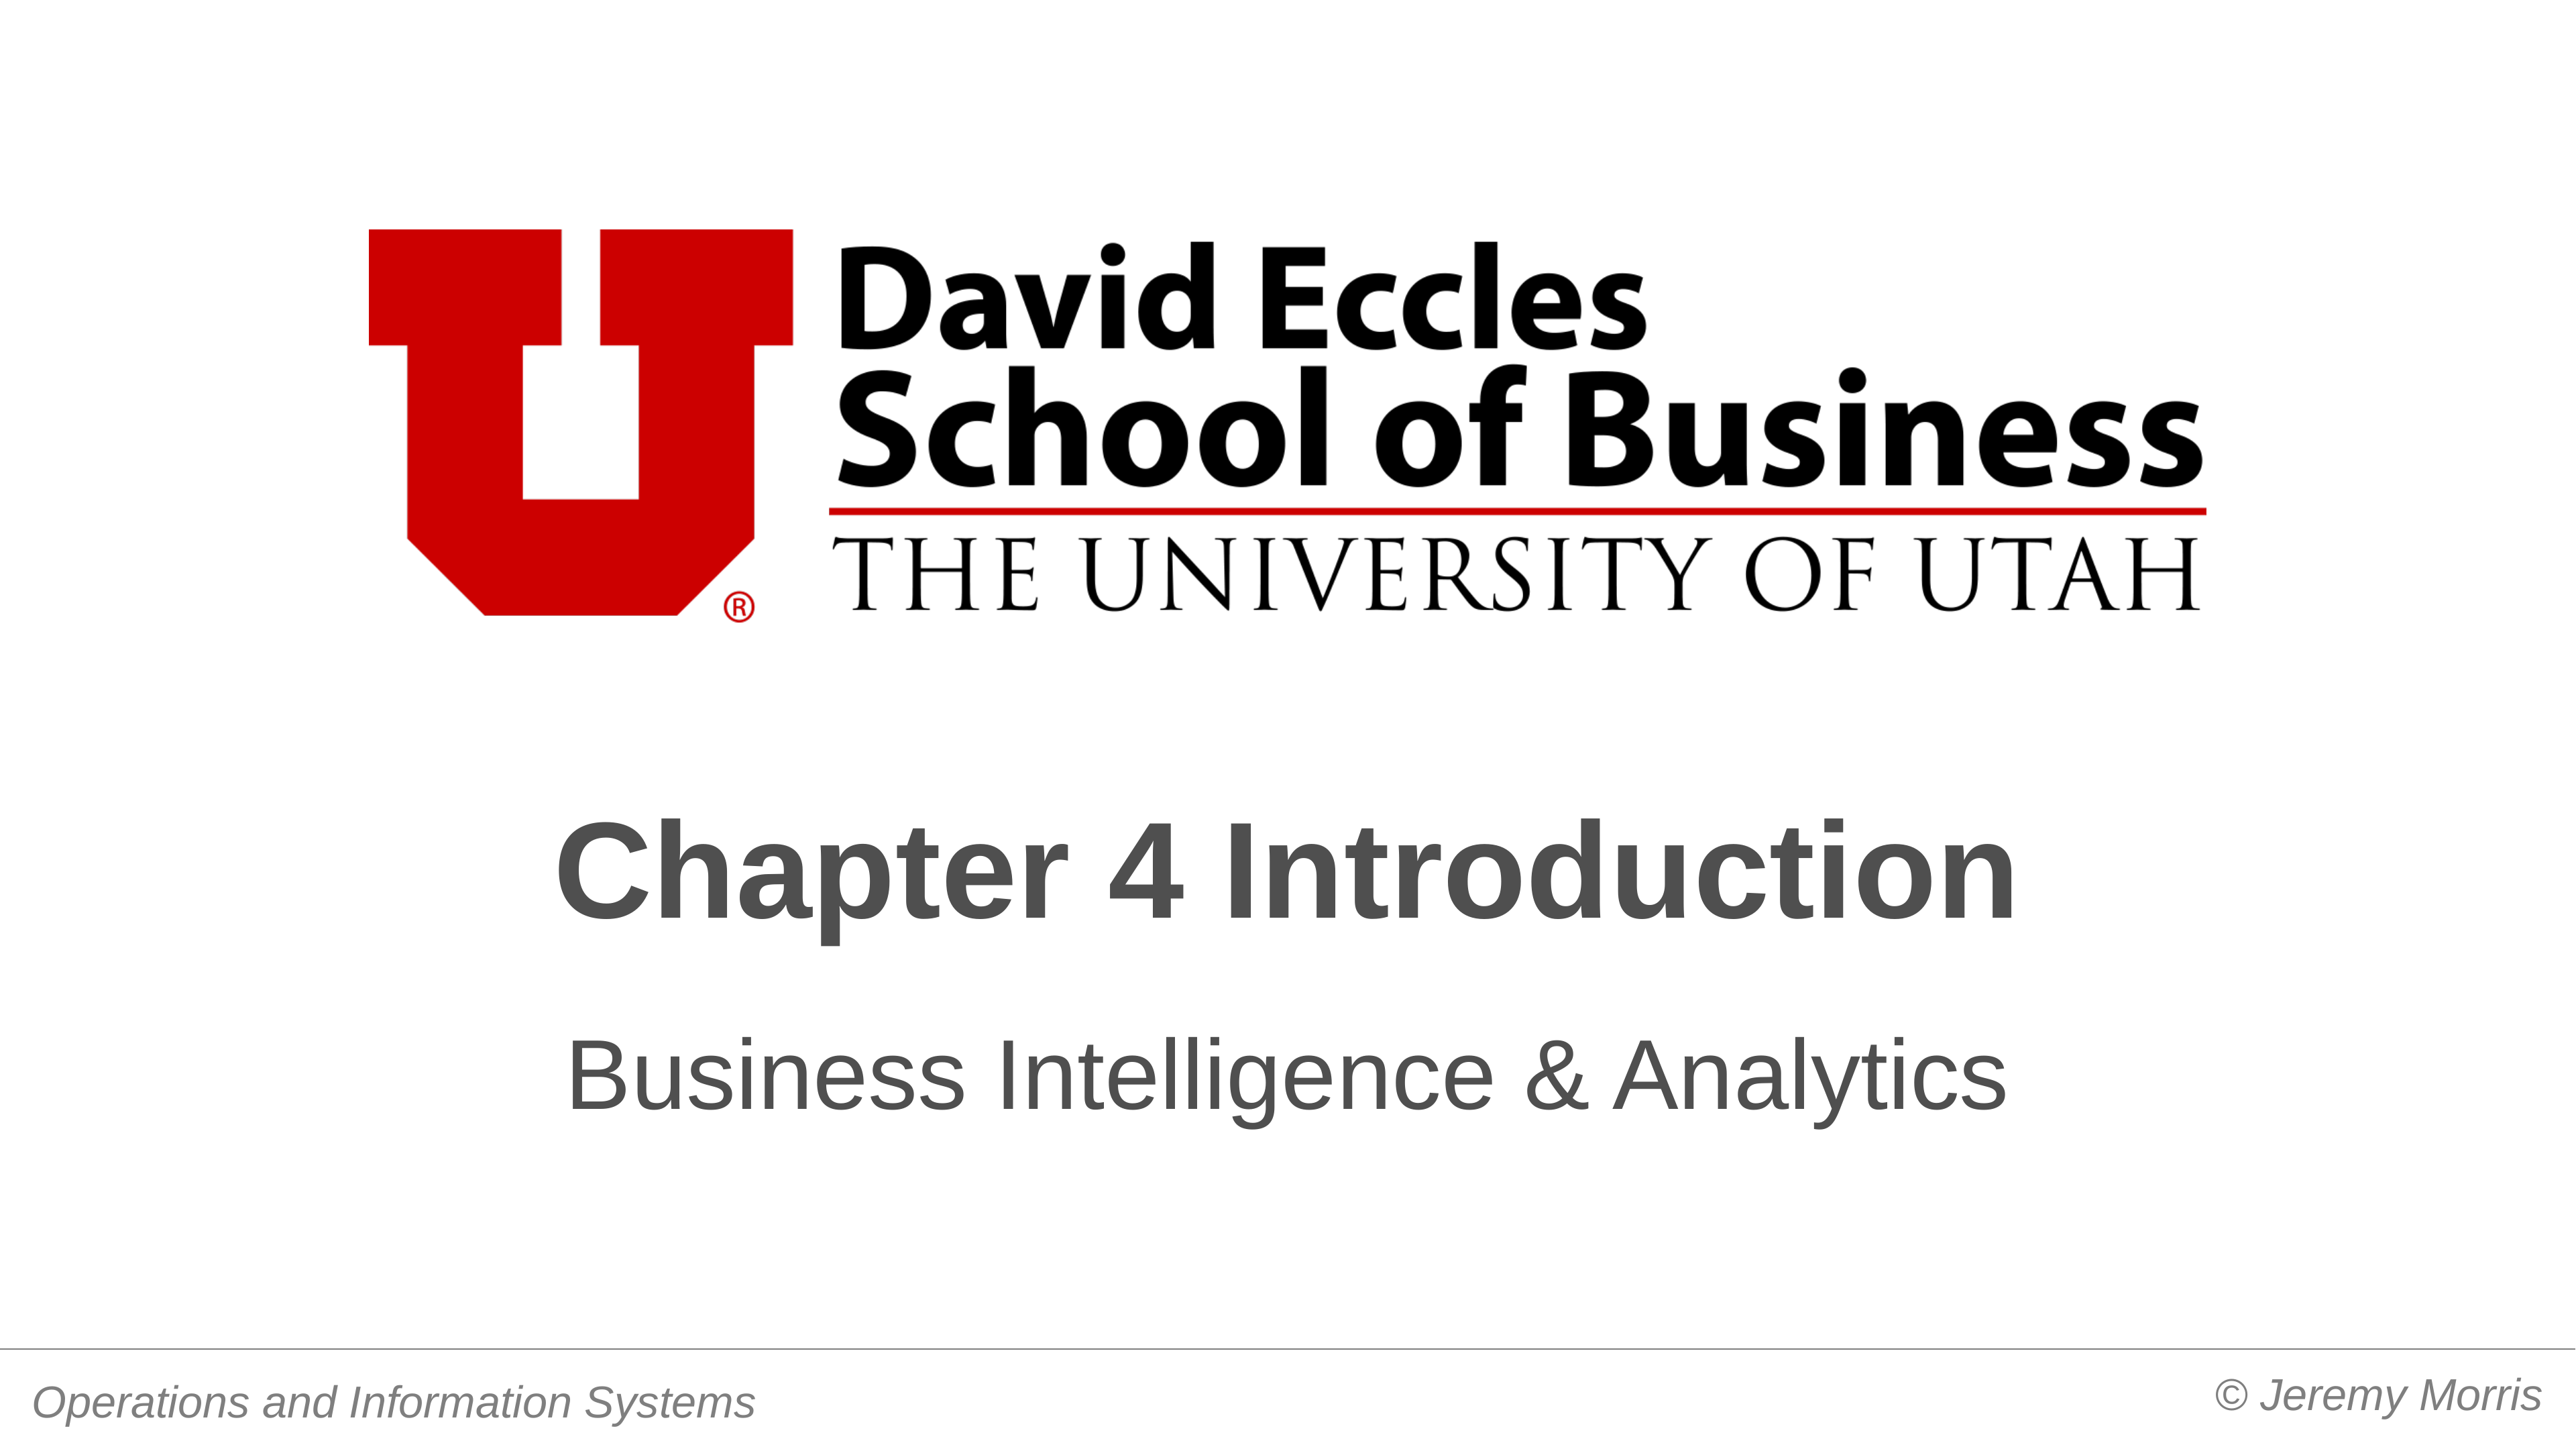

Chapter 4 Introduction
Business Intelligence & Analytics